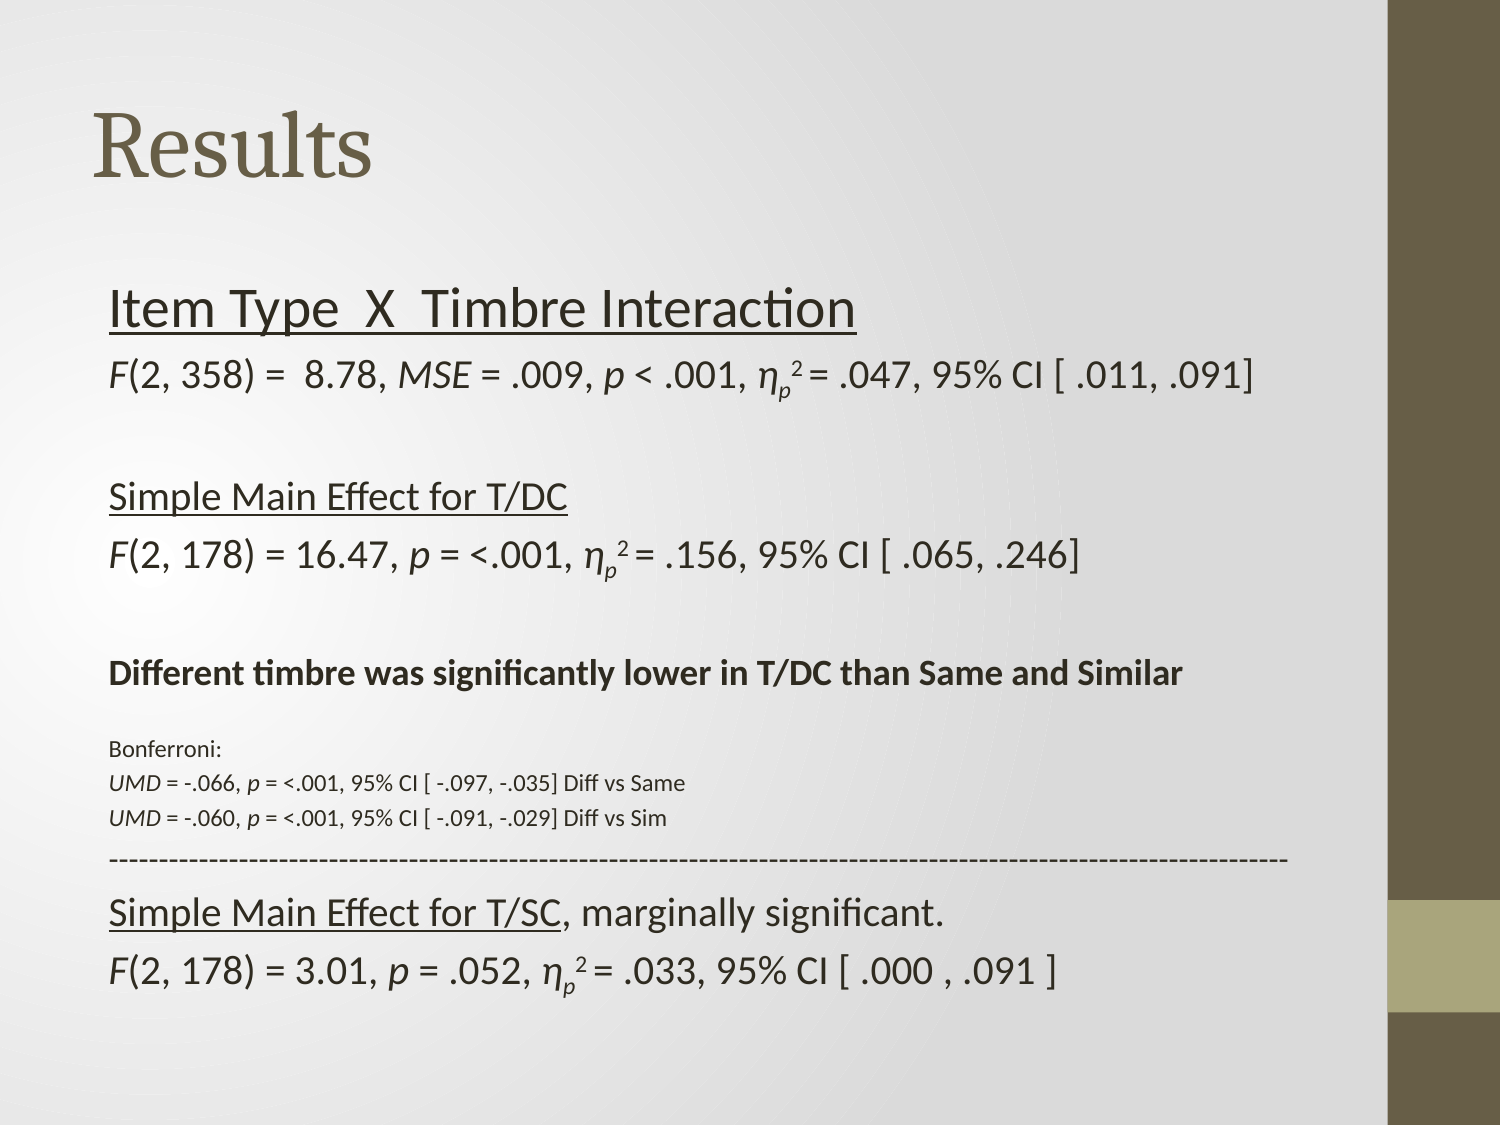

# Results
Item Type  X  Timbre Interaction
F(2, 358) =  8.78, MSE = .009, p < .001, ηp2 = .047, 95% CI [ .011, .091]

	Simple Main Effect for T/DC
	F(2, 178) = 16.47, p = <.001, ηp2 = .156, 95% CI [ .065, .246]

Different timbre was significantly lower in T/DC than Same and Similar

Bonferroni:
UMD = -.066, p = <.001, 95% CI [ -.097, -.035] Diff vs Same
UMD = -.060, p = <.001, 95% CI [ -.091, -.029] Diff vs Sim
----------------------------------------------------------------------------------------------------------------------
	Simple Main Effect for T/SC, marginally significant.
	F(2, 178) = 3.01, p = .052, ηp2 = .033, 95% CI [ .000 , .091 ]